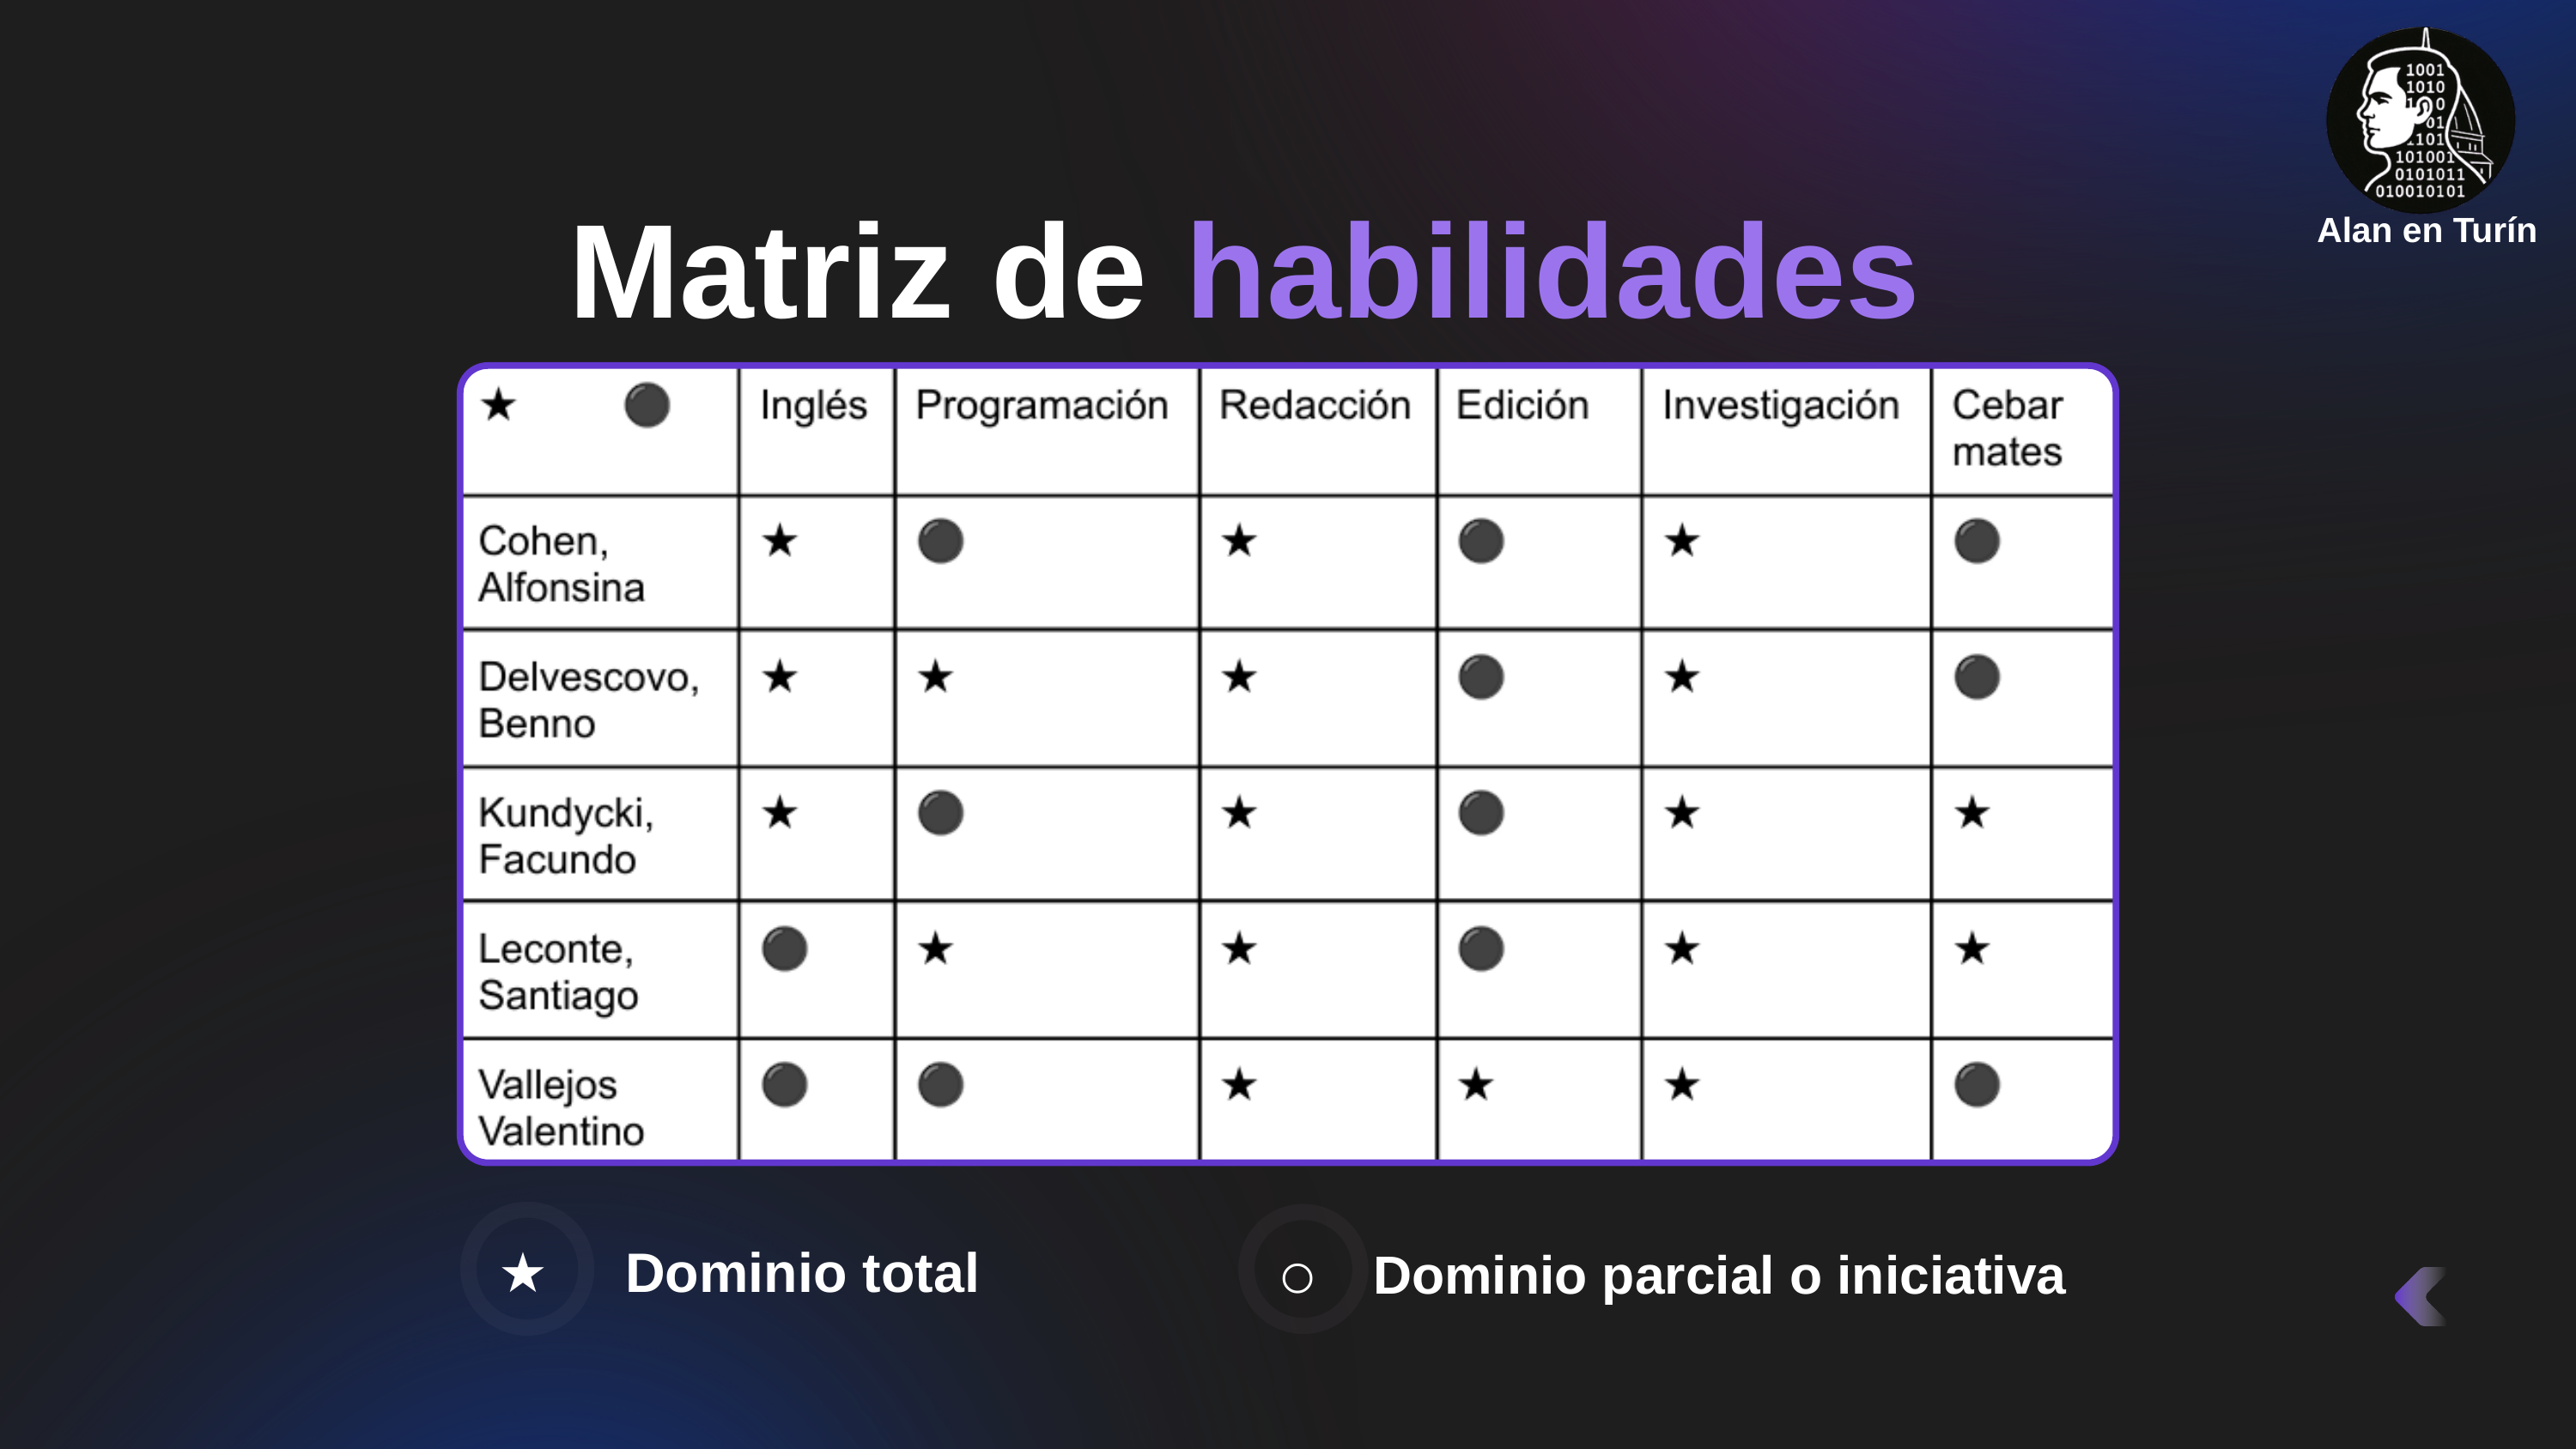

Alan en Turín
Matriz de habilidades

★     Dominio total
⚪    Dominio parcial o iniciativa